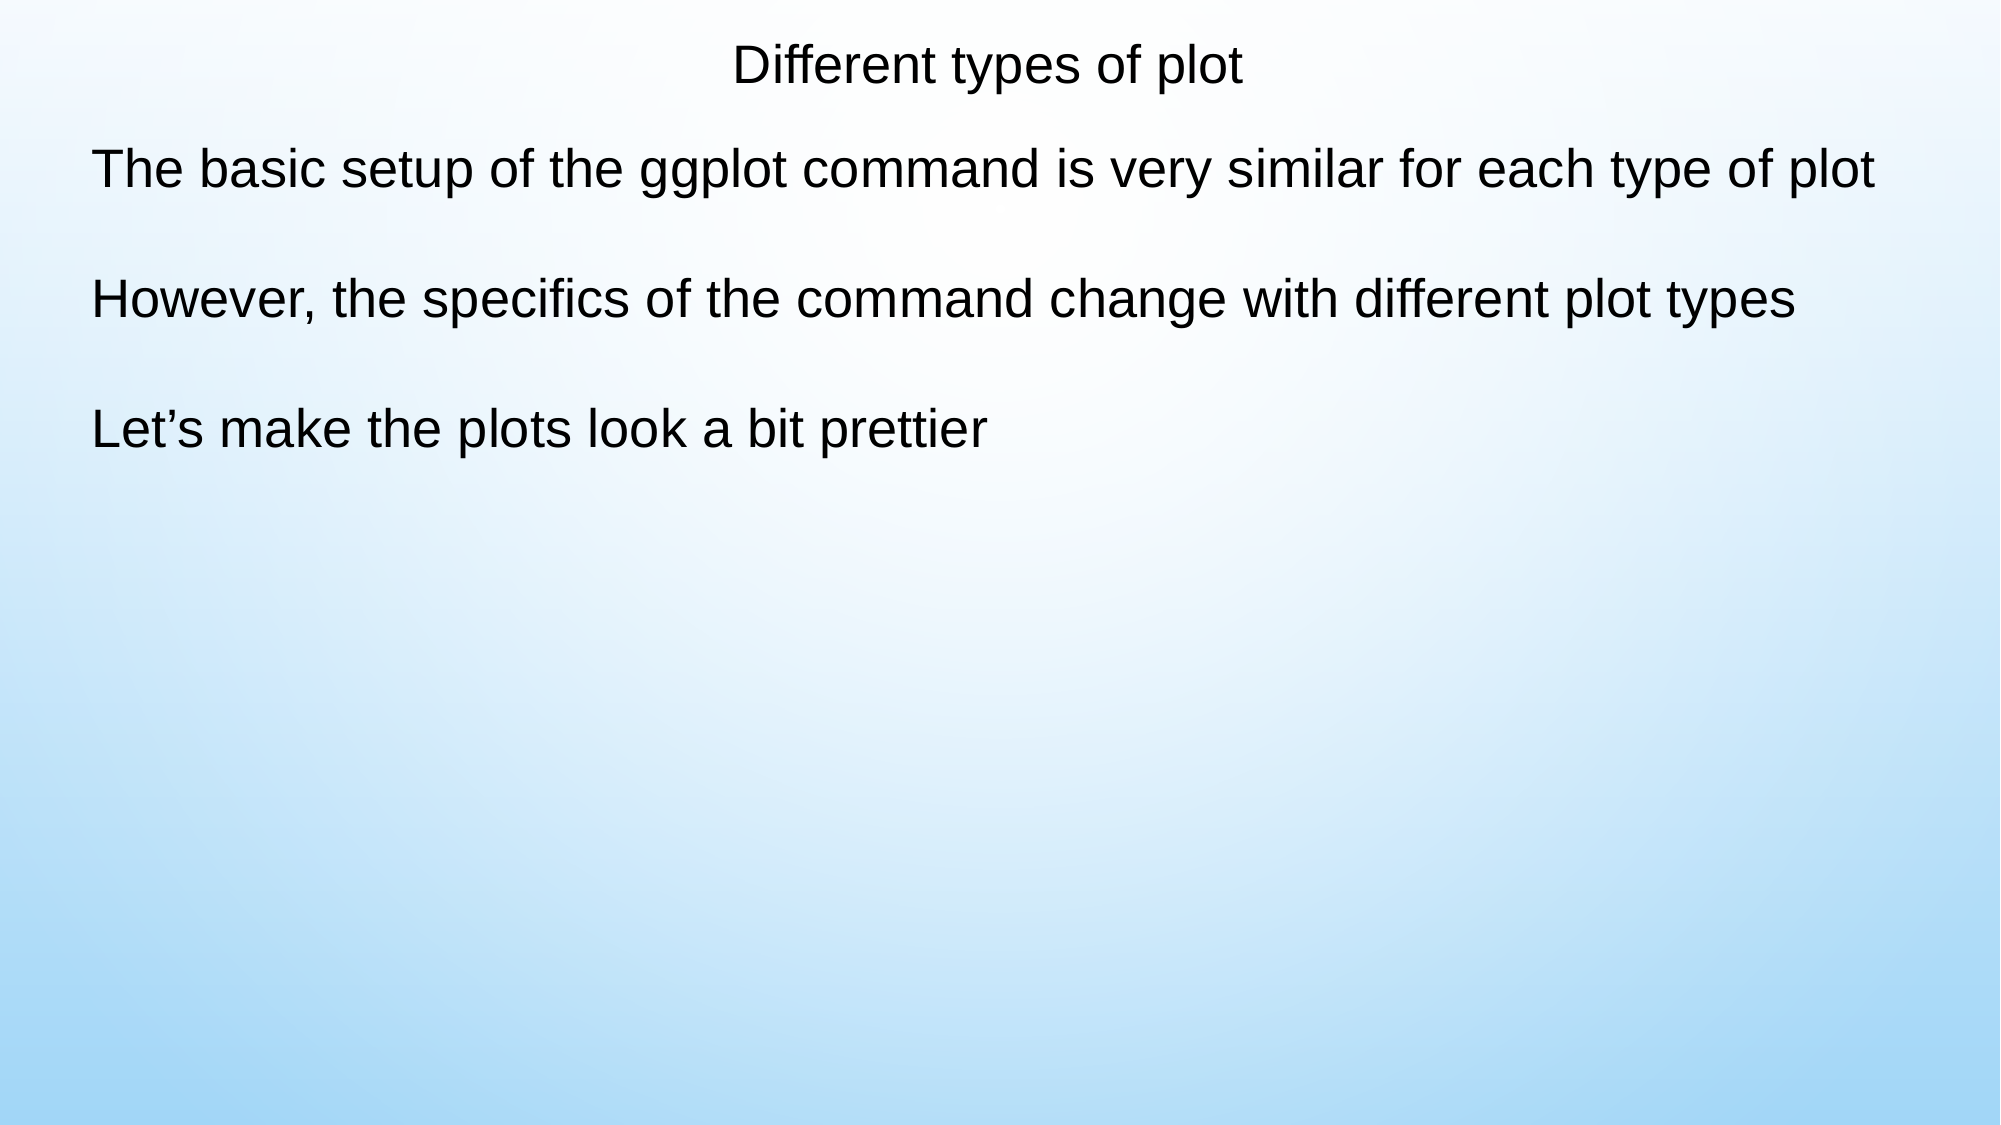

Different types of plot
The basic setup of the ggplot command is very similar for each type of plot

However, the specifics of the command change with different plot types

Let’s make the plots look a bit prettier